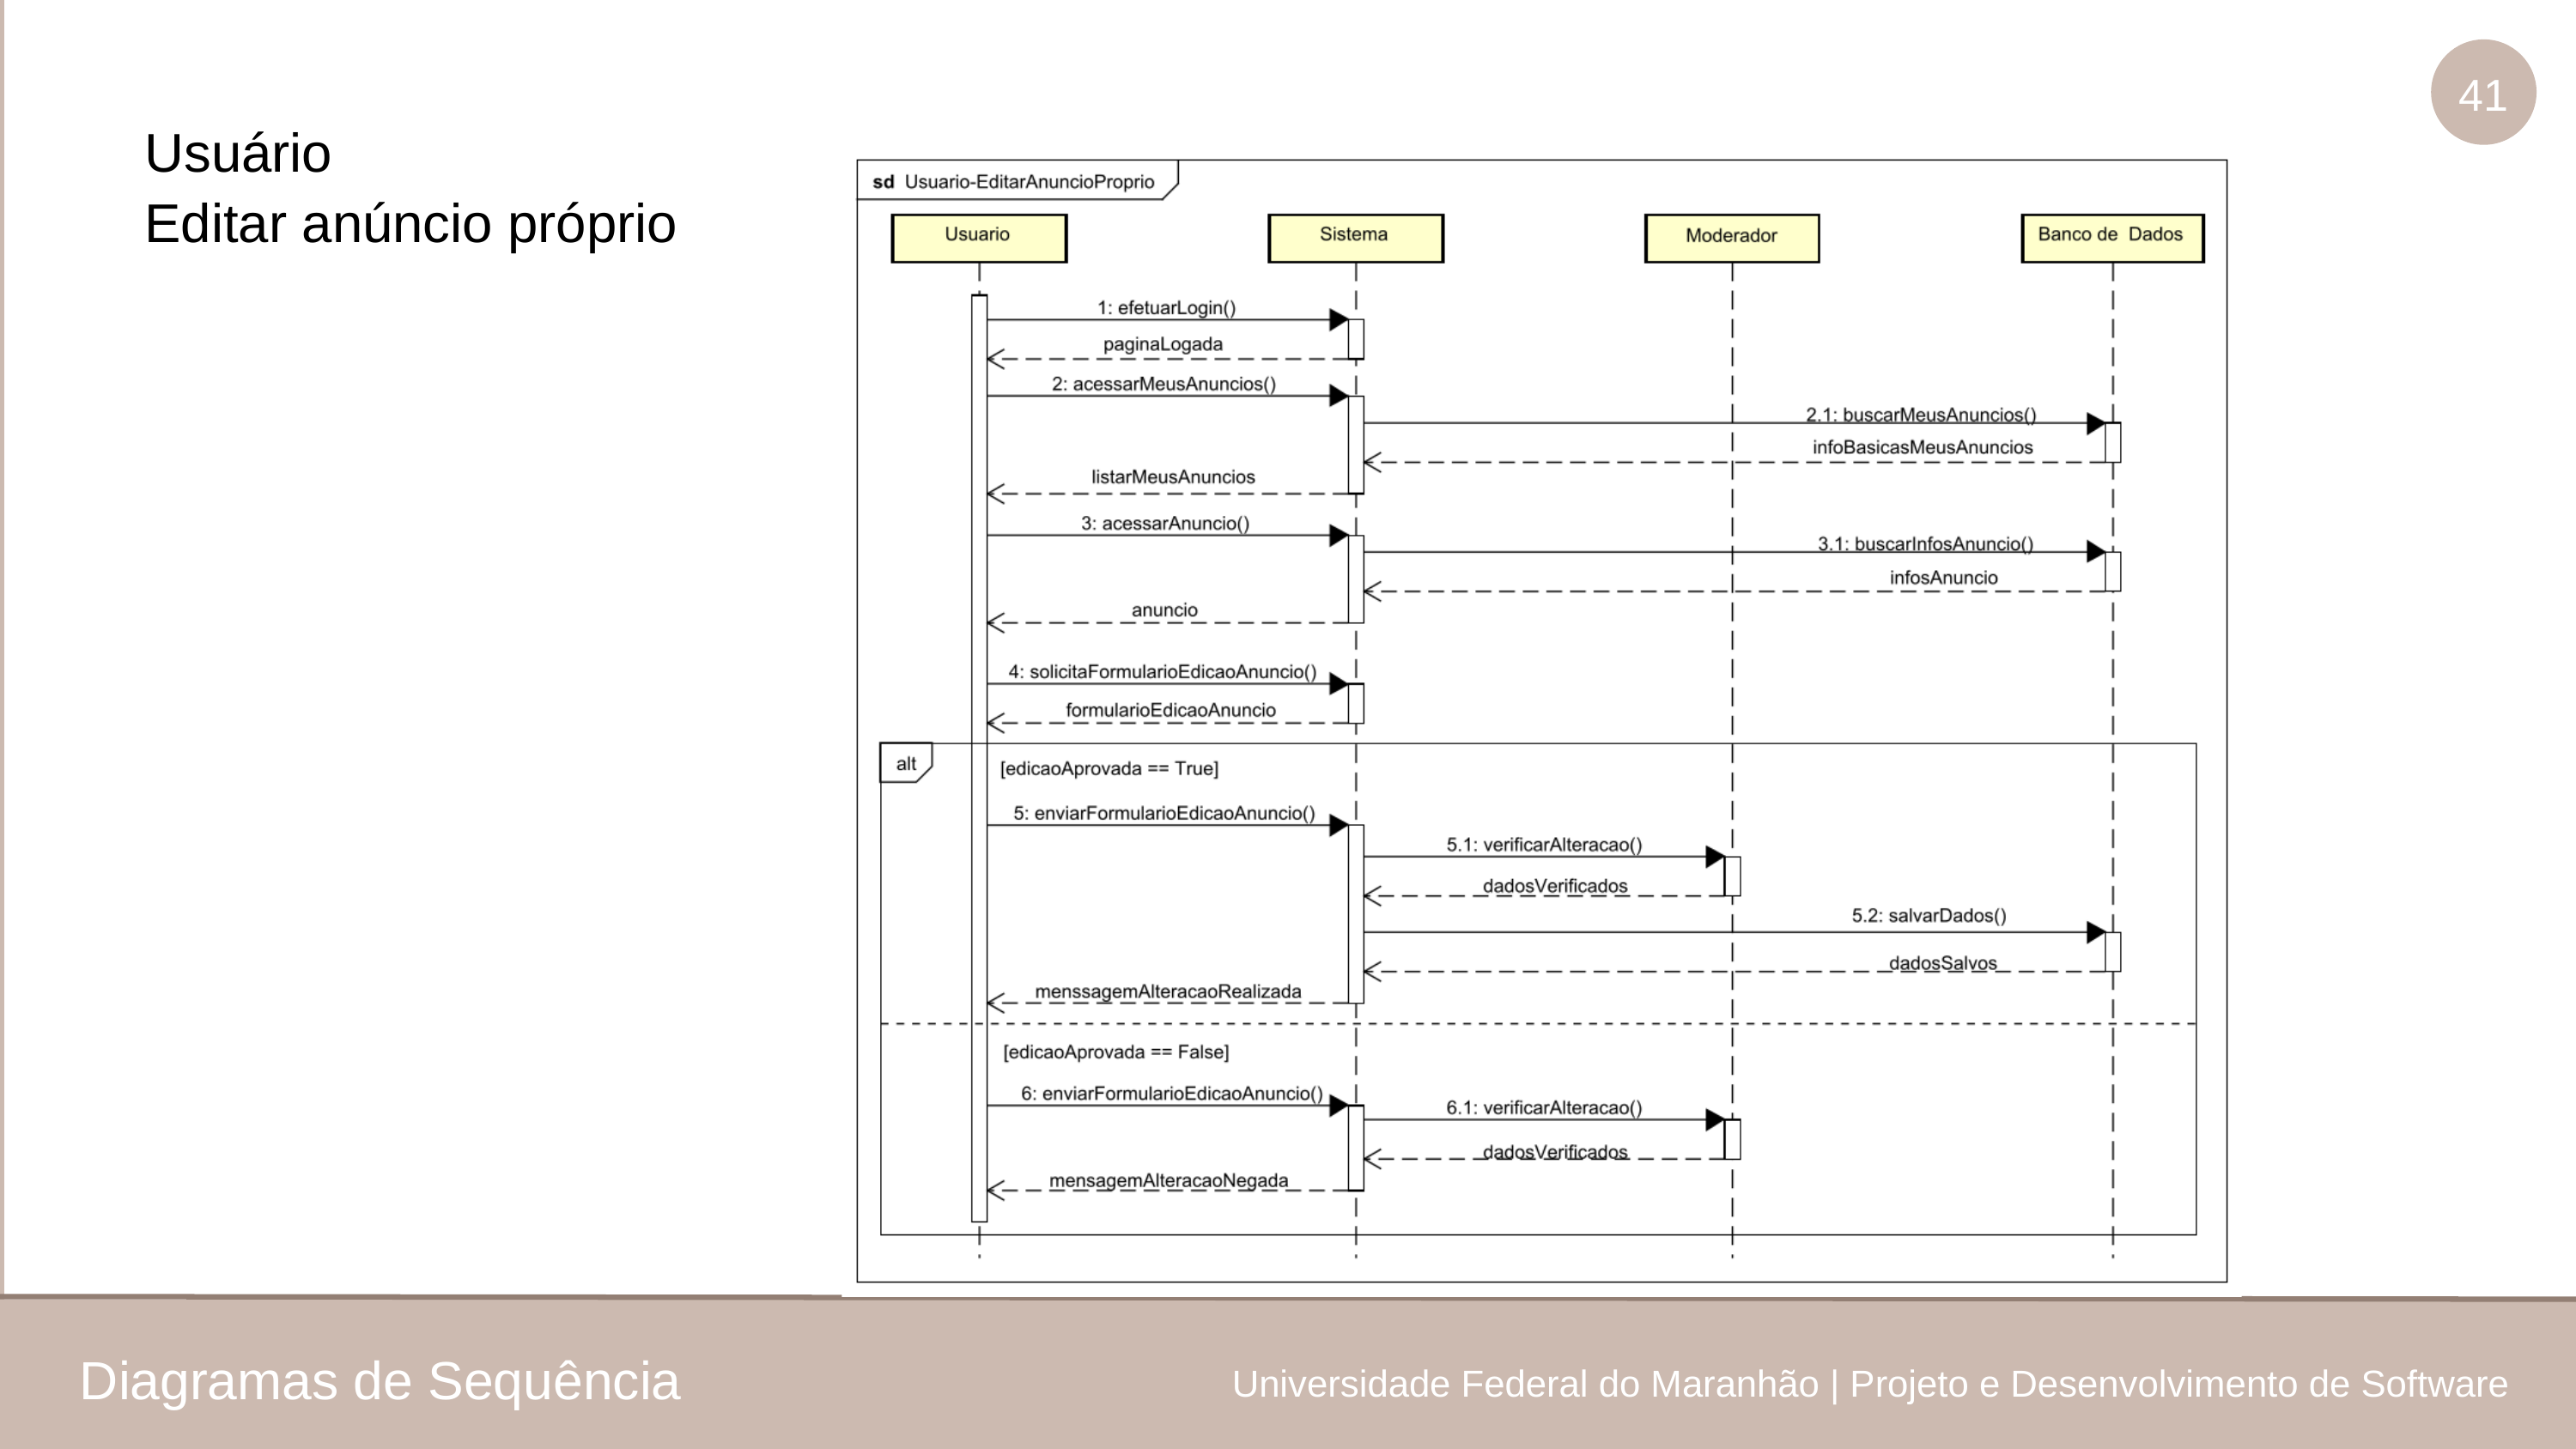

41
Usuário
Editar anúncio próprio

Diagramas de Sequência
Universidade Federal do Maranhão | Projeto e Desenvolvimento de Software